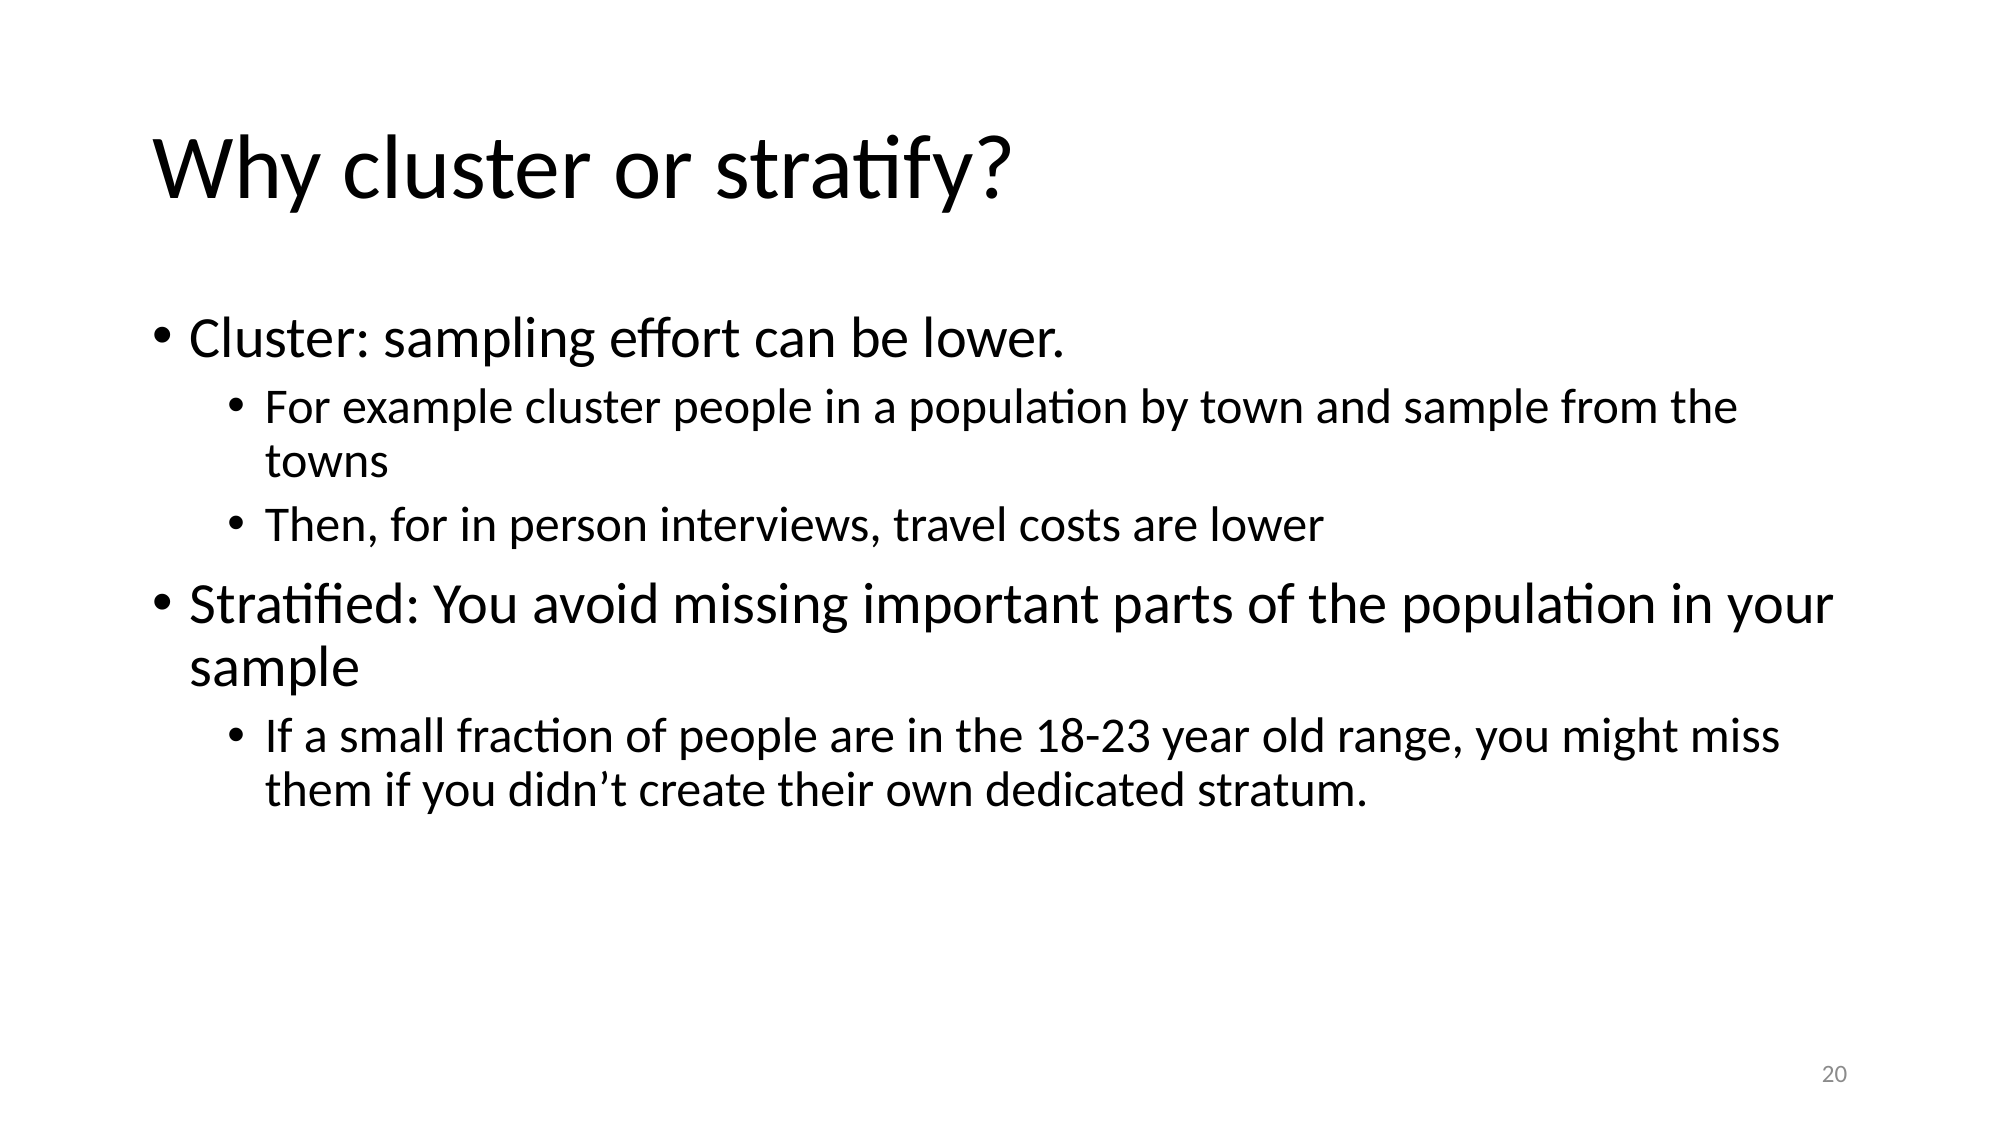

# Why cluster or stratify?
Cluster: sampling effort can be lower.
For example cluster people in a population by town and sample from the towns
Then, for in person interviews, travel costs are lower
Stratified: You avoid missing important parts of the population in your sample
If a small fraction of people are in the 18-23 year old range, you might miss them if you didn’t create their own dedicated stratum.
20